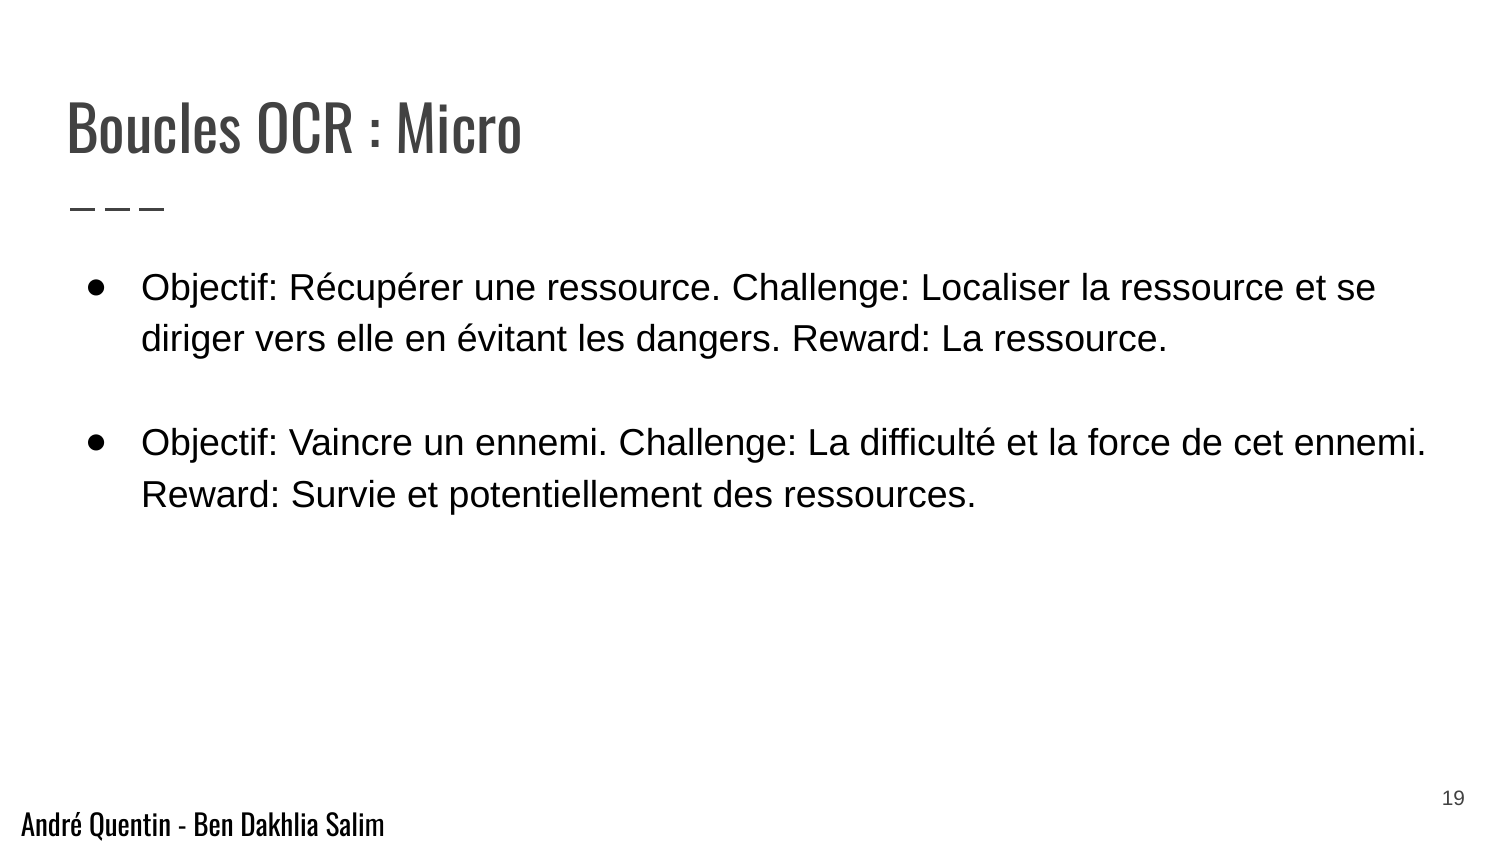

# Boucles OCR : Micro
Objectif: Récupérer une ressource. Challenge: Localiser la ressource et se diriger vers elle en évitant les dangers. Reward: La ressource.

Objectif: Vaincre un ennemi. Challenge: La difficulté et la force de cet ennemi. Reward: Survie et potentiellement des ressources.
19